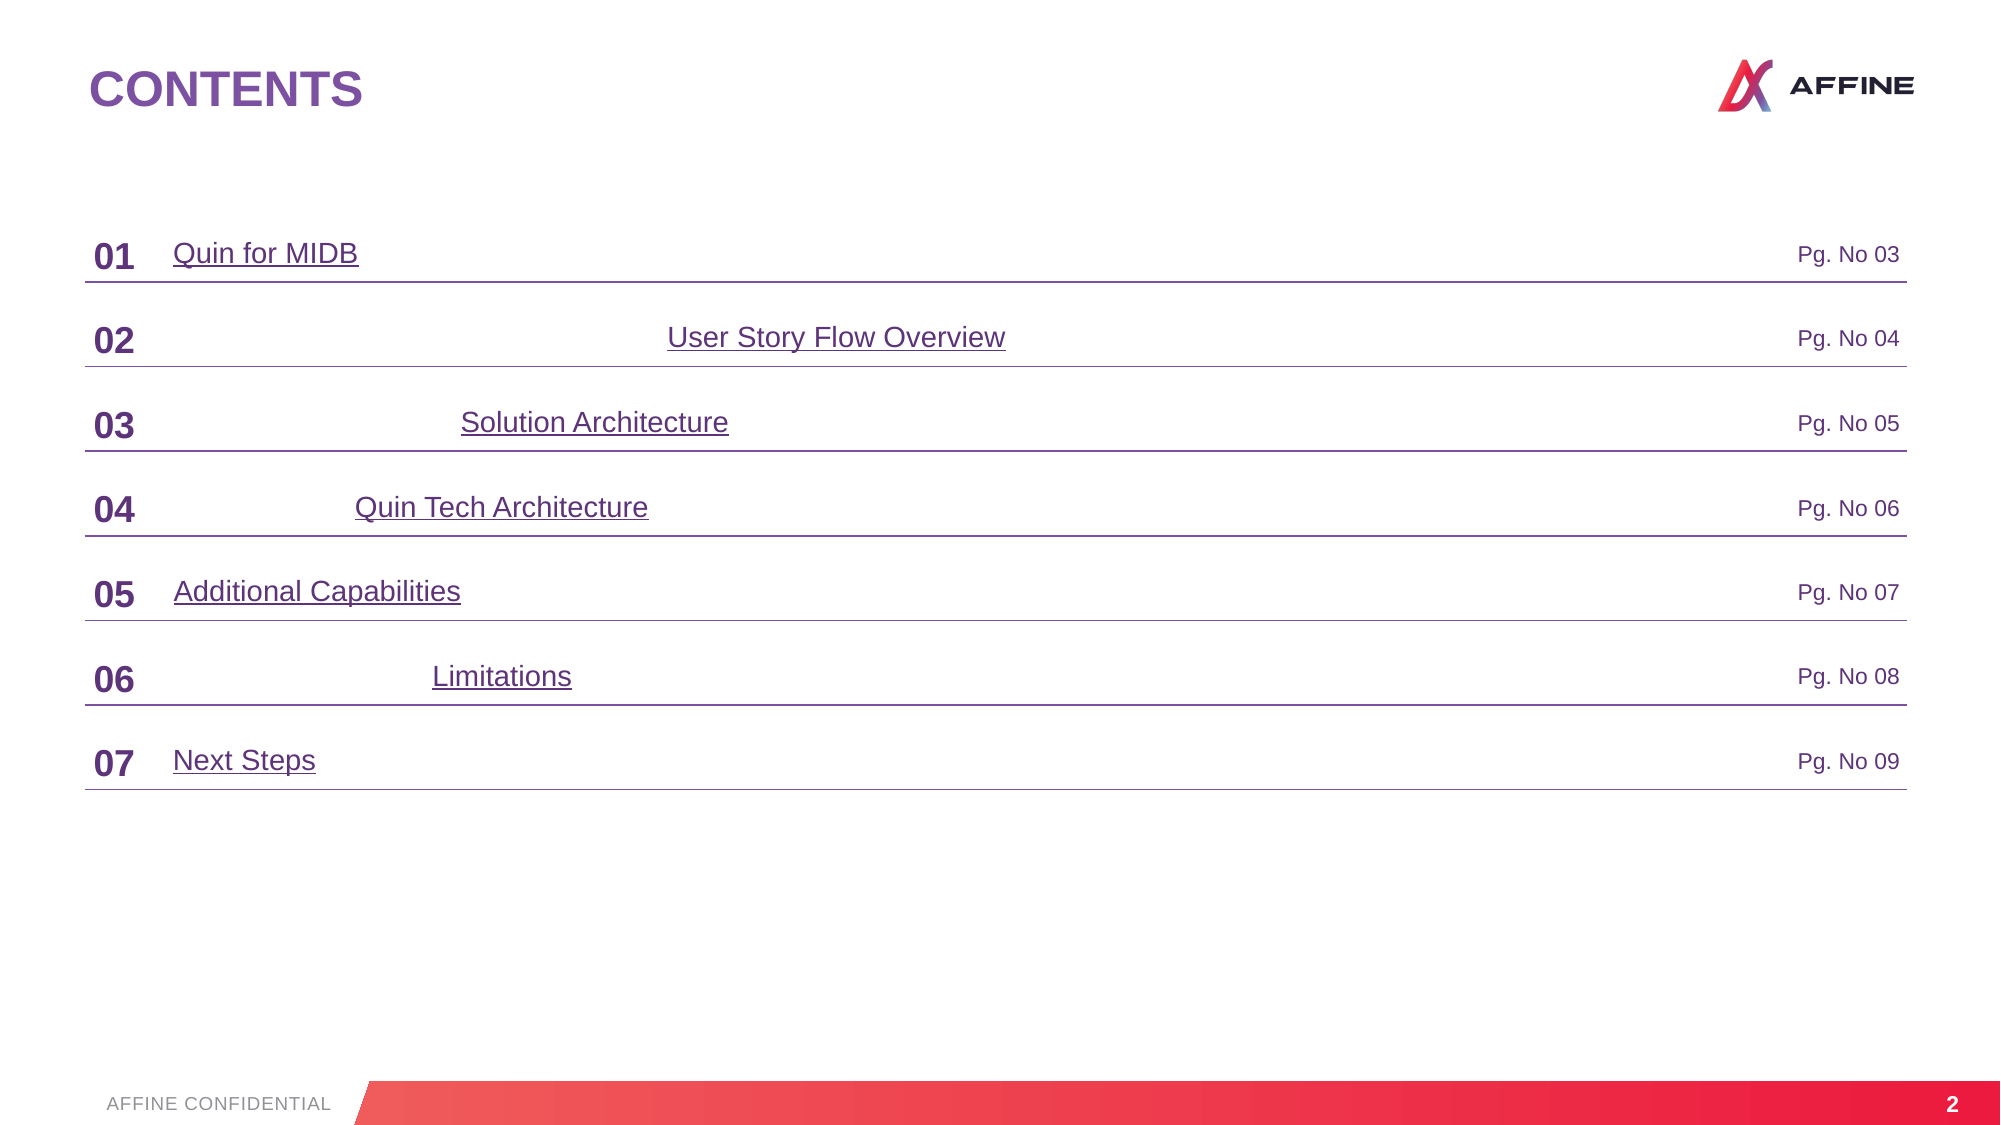

# CONTENTS
01
Quin for MIDB
Pg. No 03
02
User Story Flow Overview
Pg. No 04
03
Solution Architecture
Pg. No 05
04
Quin Tech Architecture
Pg. No 06
05
Additional Capabilities
Pg. No 07
06
Limitations
Pg. No 08
07
Next Steps
Pg. No 09